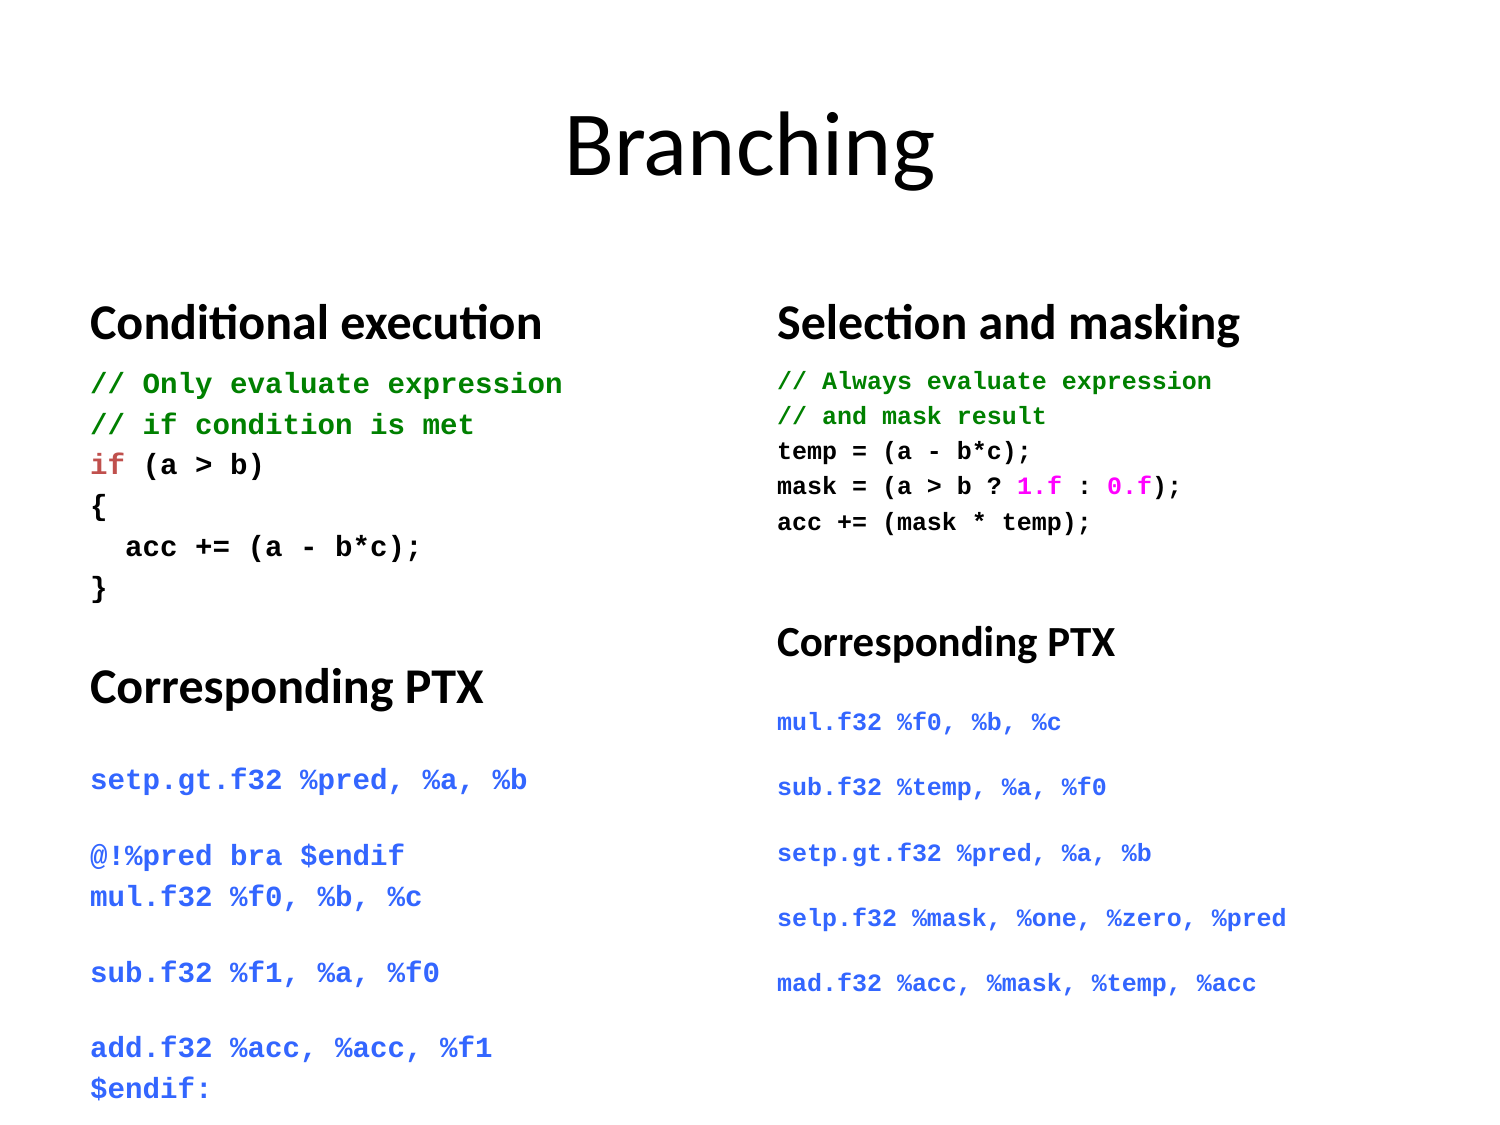

# Branching
Conditional execution
Selection and masking
// Only evaluate expression
// if condition is met
if (a > b)
{
  acc += (a - b*c);
}

Corresponding PTX

setp.gt.f32 %pred, %a, %b
@!%pred bra $endif
mul.f32 %f0, %b, %c
sub.f32 %f1, %a, %f0
add.f32 %acc, %acc, %f1
$endif:
// Always evaluate expression
// and mask result
temp = (a - b*c);
mask = (a > b ? 1.f : 0.f);
acc += (mask * temp);

Corresponding PTX

mul.f32 %f0, %b, %c
sub.f32 %temp, %a, %f0
setp.gt.f32 %pred, %a, %b
selp.f32 %mask, %one, %zero, %pred
mad.f32 %acc, %mask, %temp, %acc